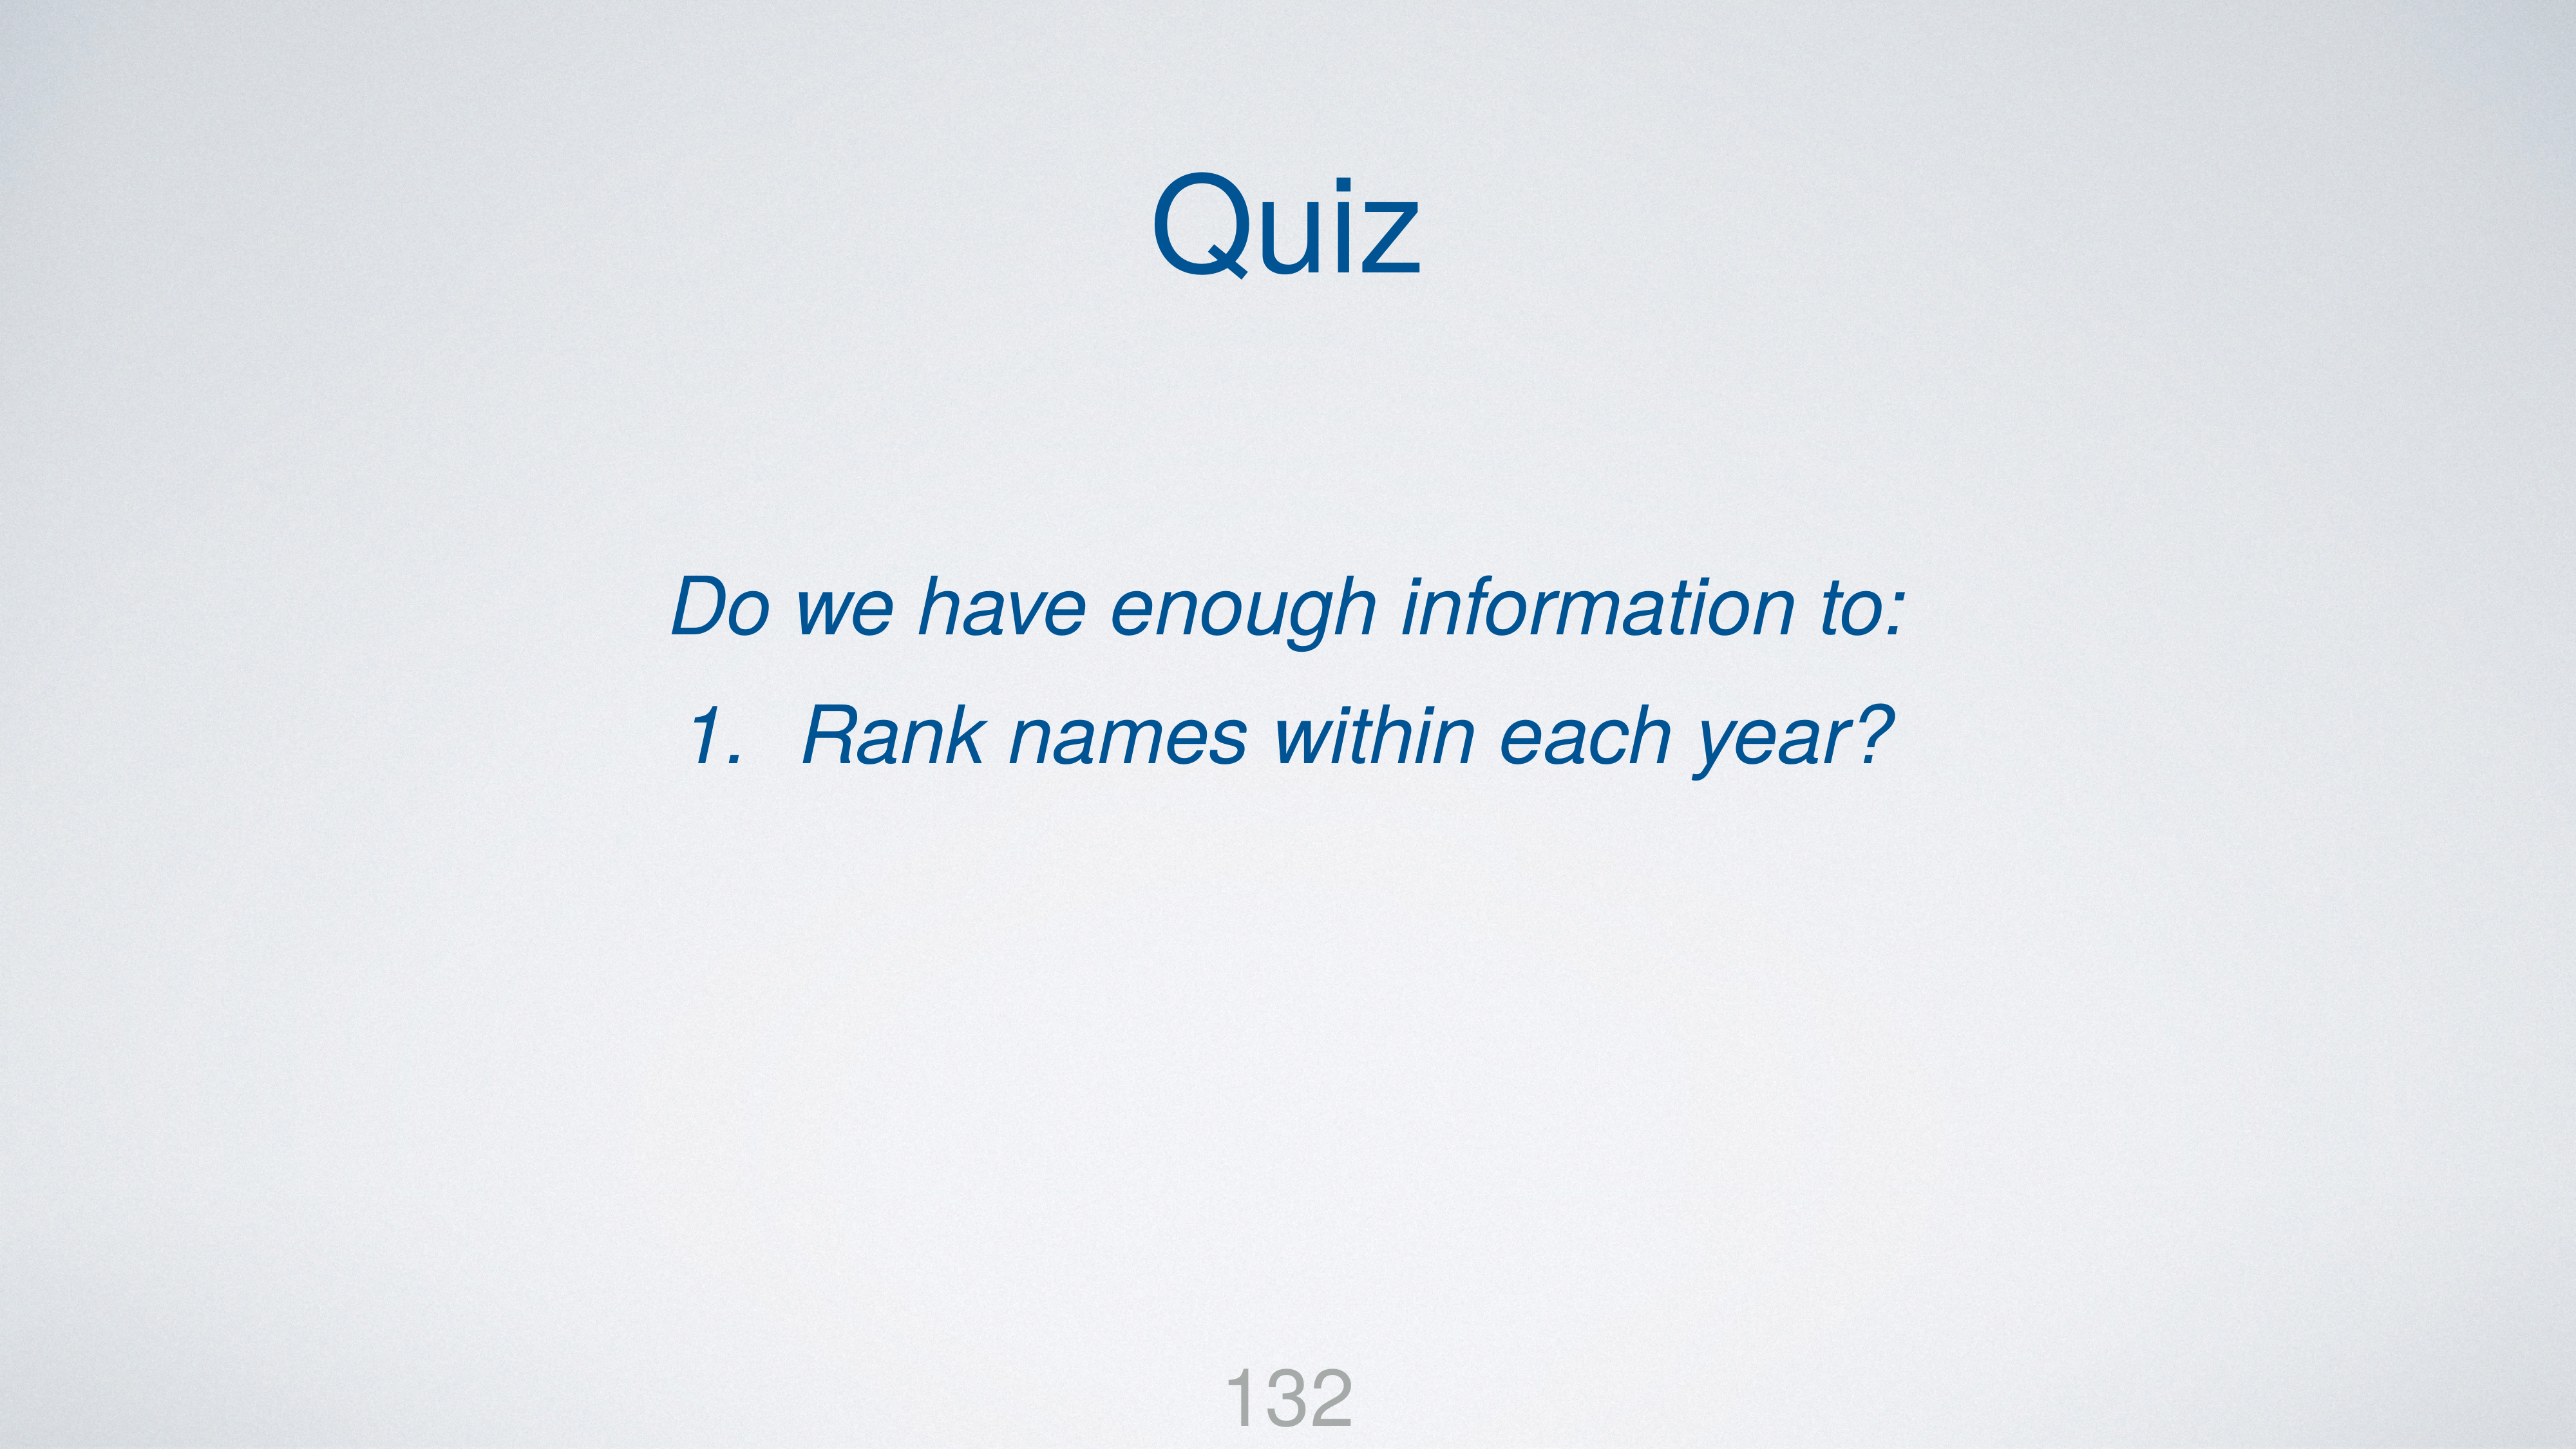

Quiz
Do we have enough information to:
Rank names within each year?
132